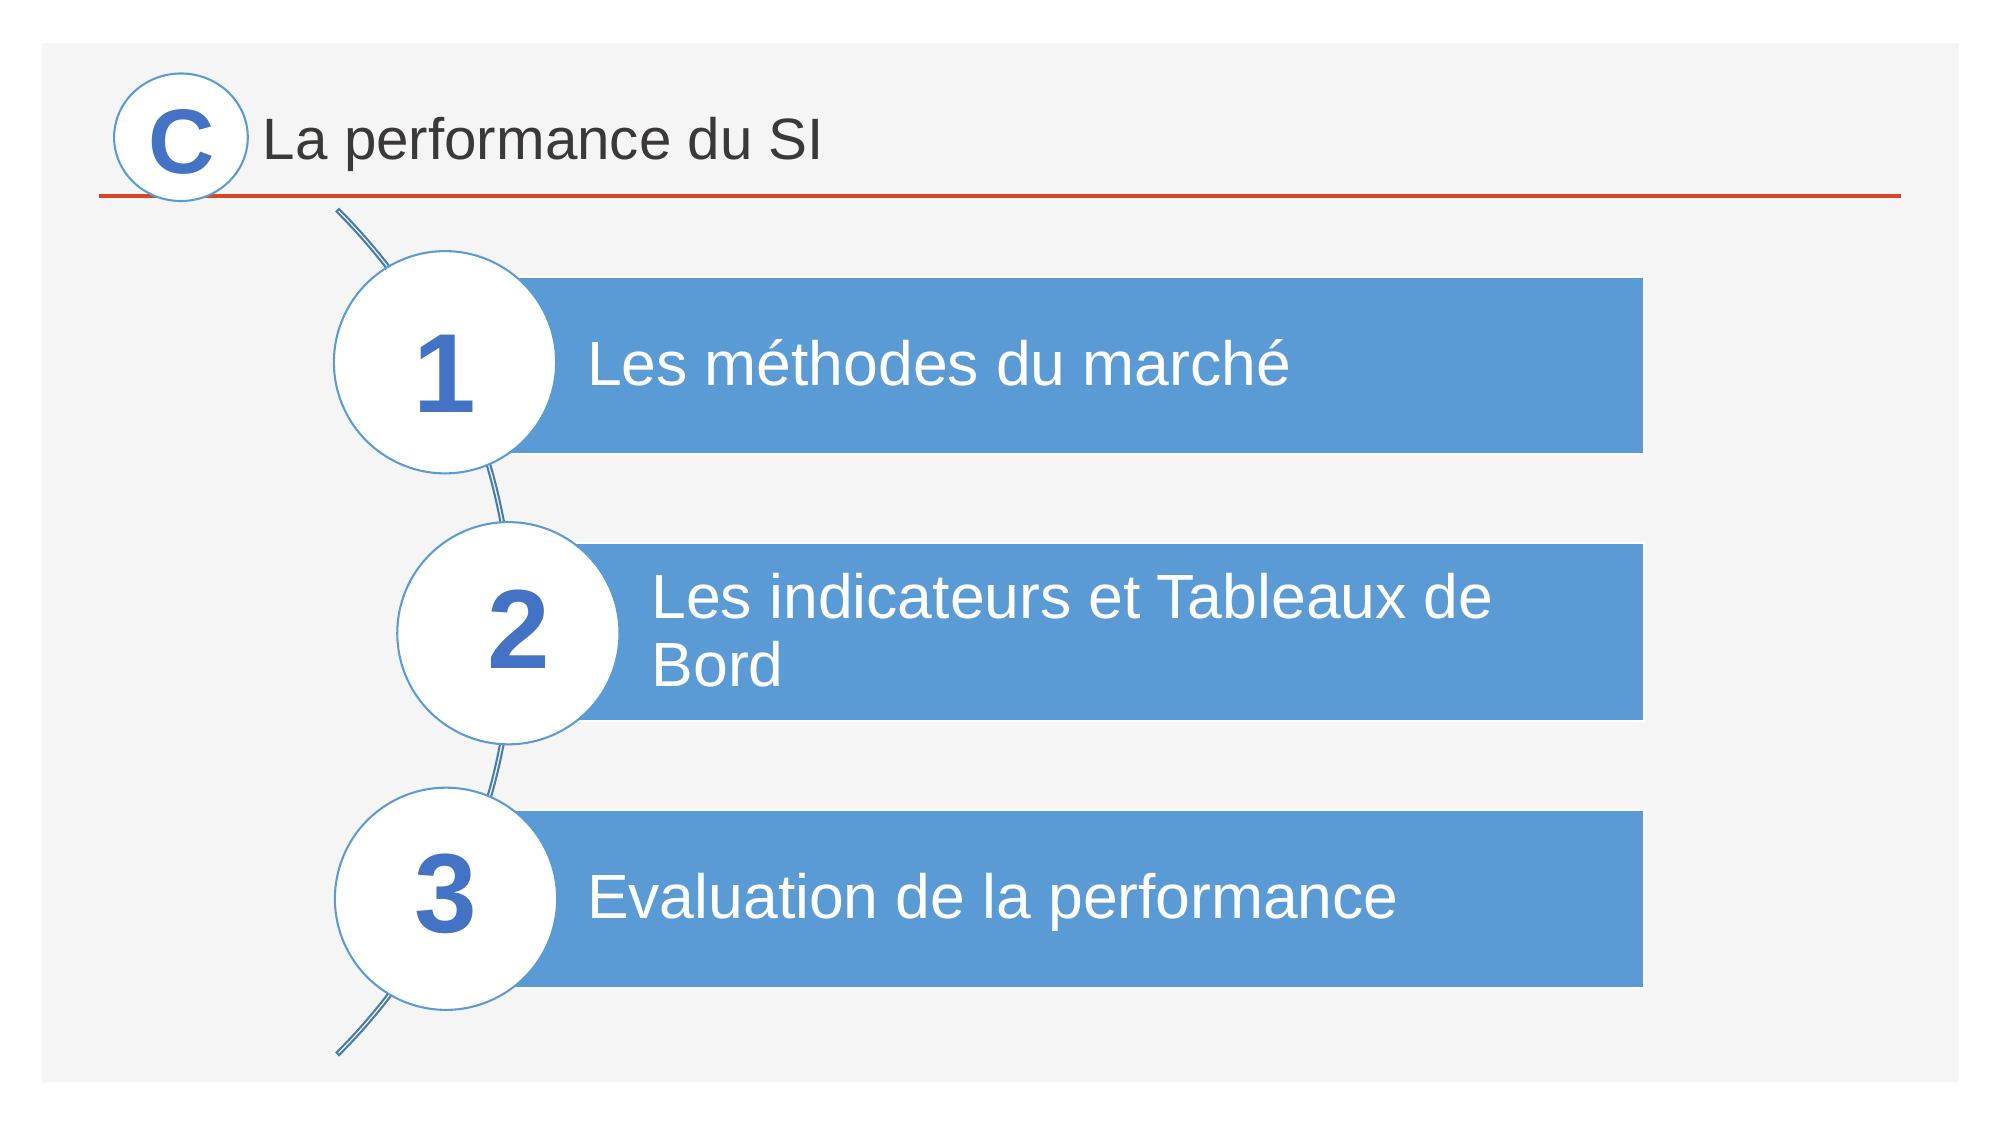

C
# La performance du SI
Les méthodes du marché
Les indicateurs et Tableaux de Bord
Evaluation de la performance
1
2
3